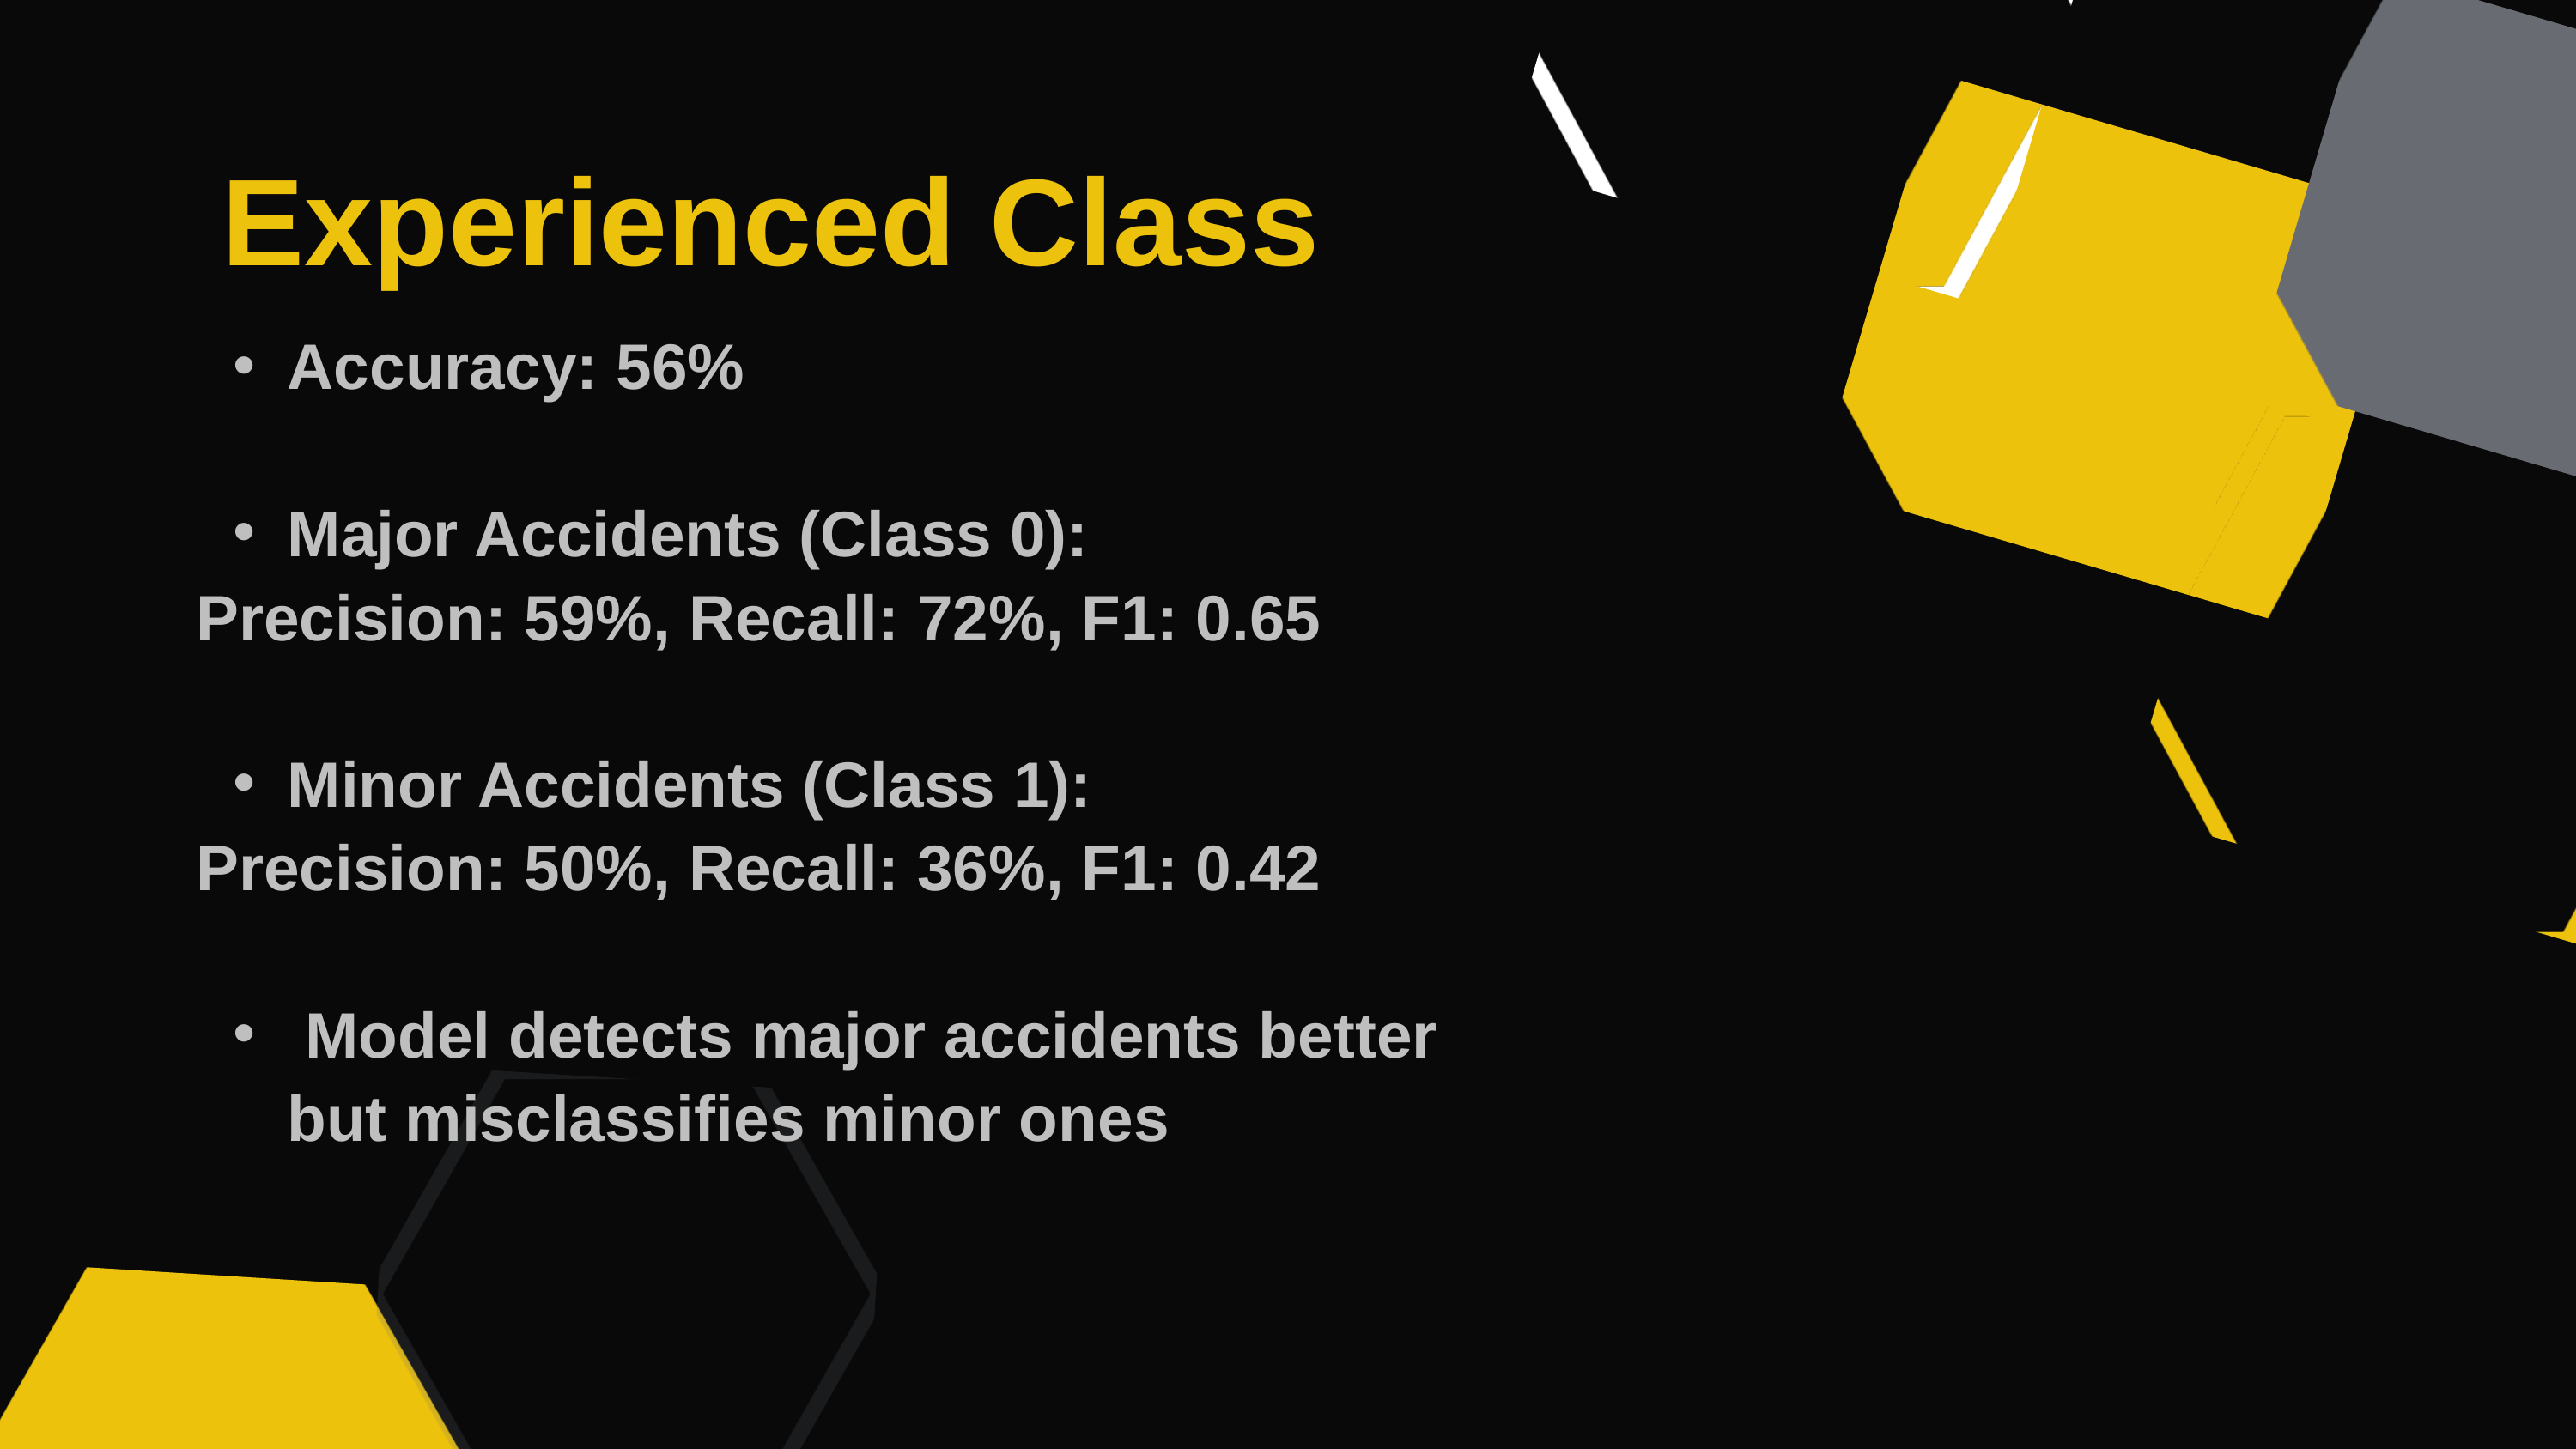

Experienced Class
Accuracy: 56%

Major Accidents (Class 0):
 Precision: 59%, Recall: 72%, F1: 0.65

Minor Accidents (Class 1):
 Precision: 50%, Recall: 36%, F1: 0.42

 Model detects major accidents better but misclassifies minor ones